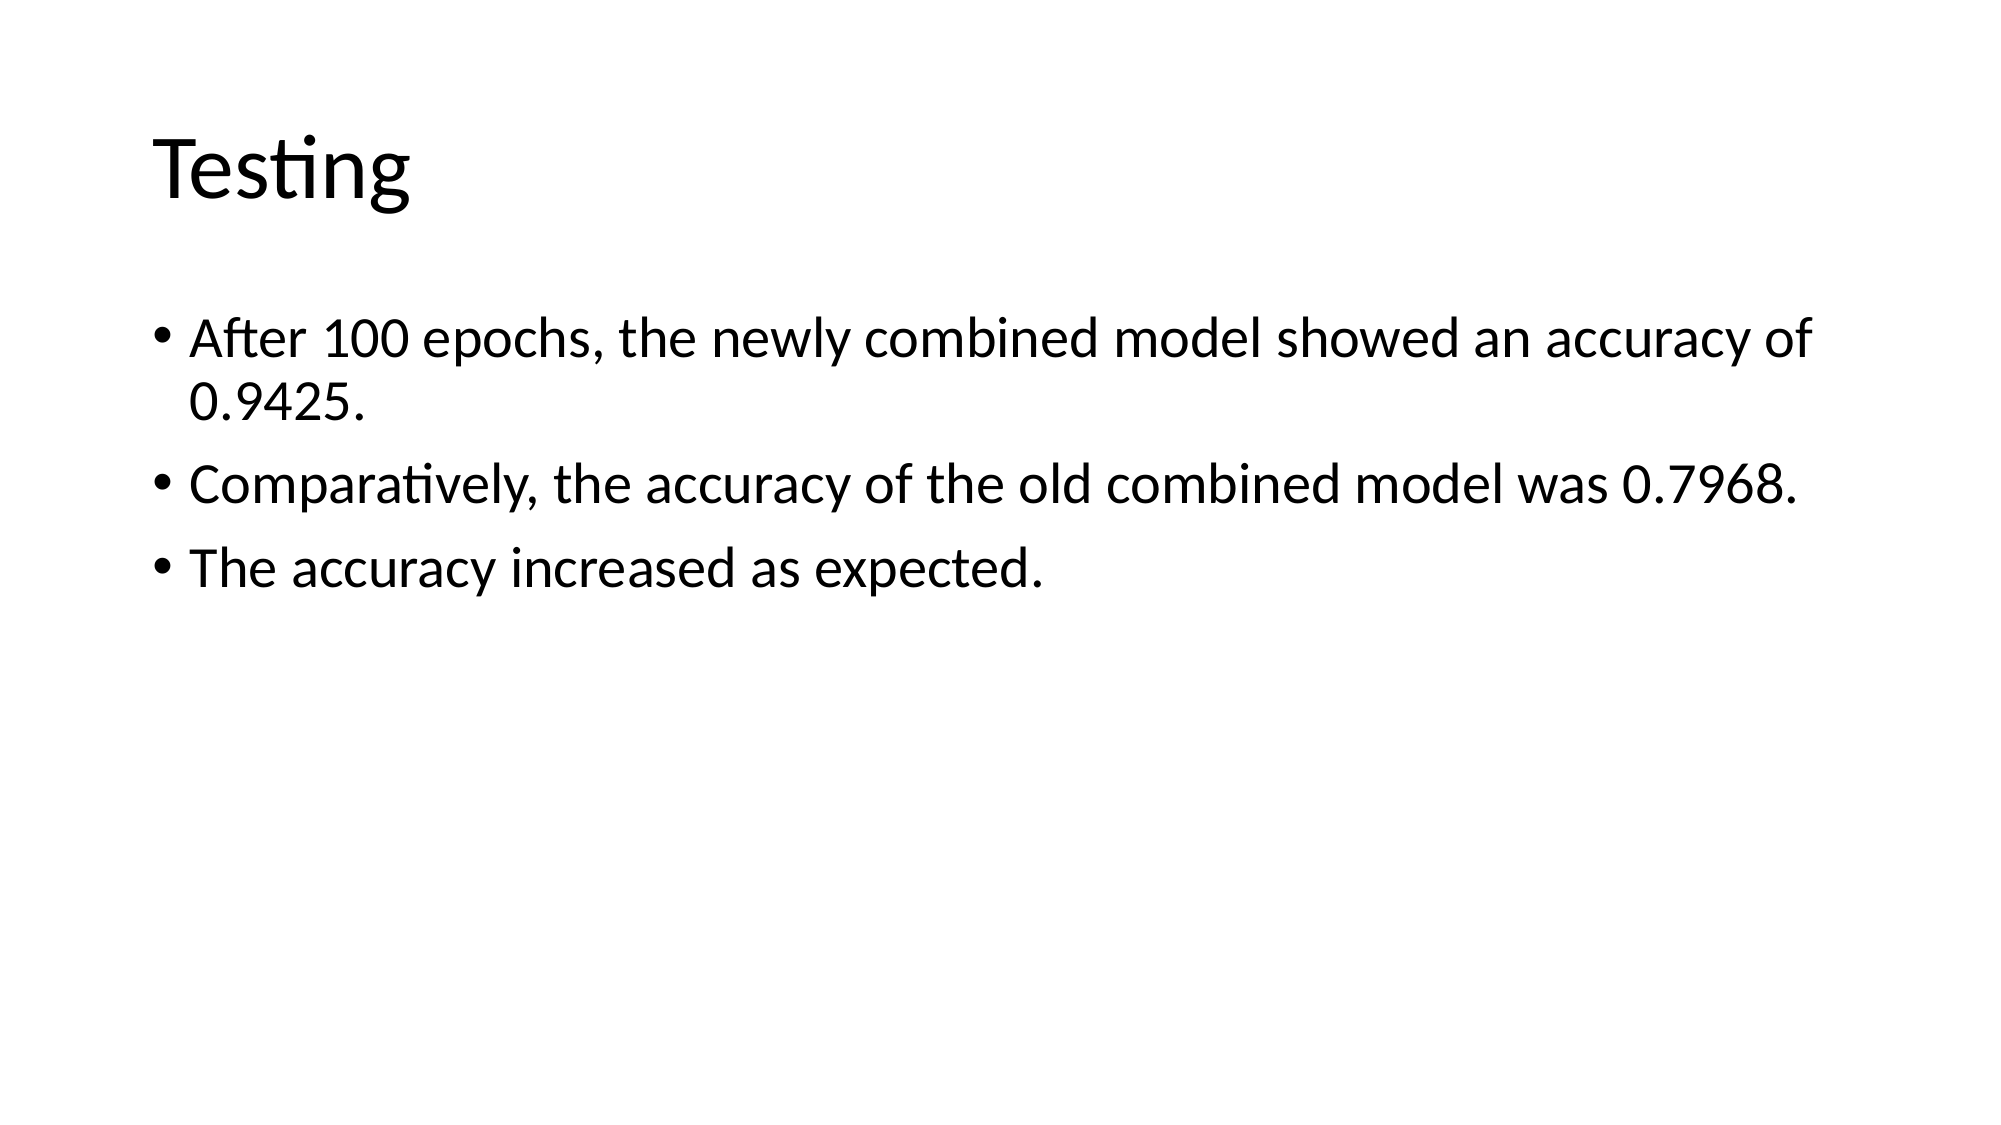

# Testing
After 100 epochs, the newly combined model showed an accuracy of 0.9425.
Comparatively, the accuracy of the old combined model was 0.7968.
The accuracy increased as expected.